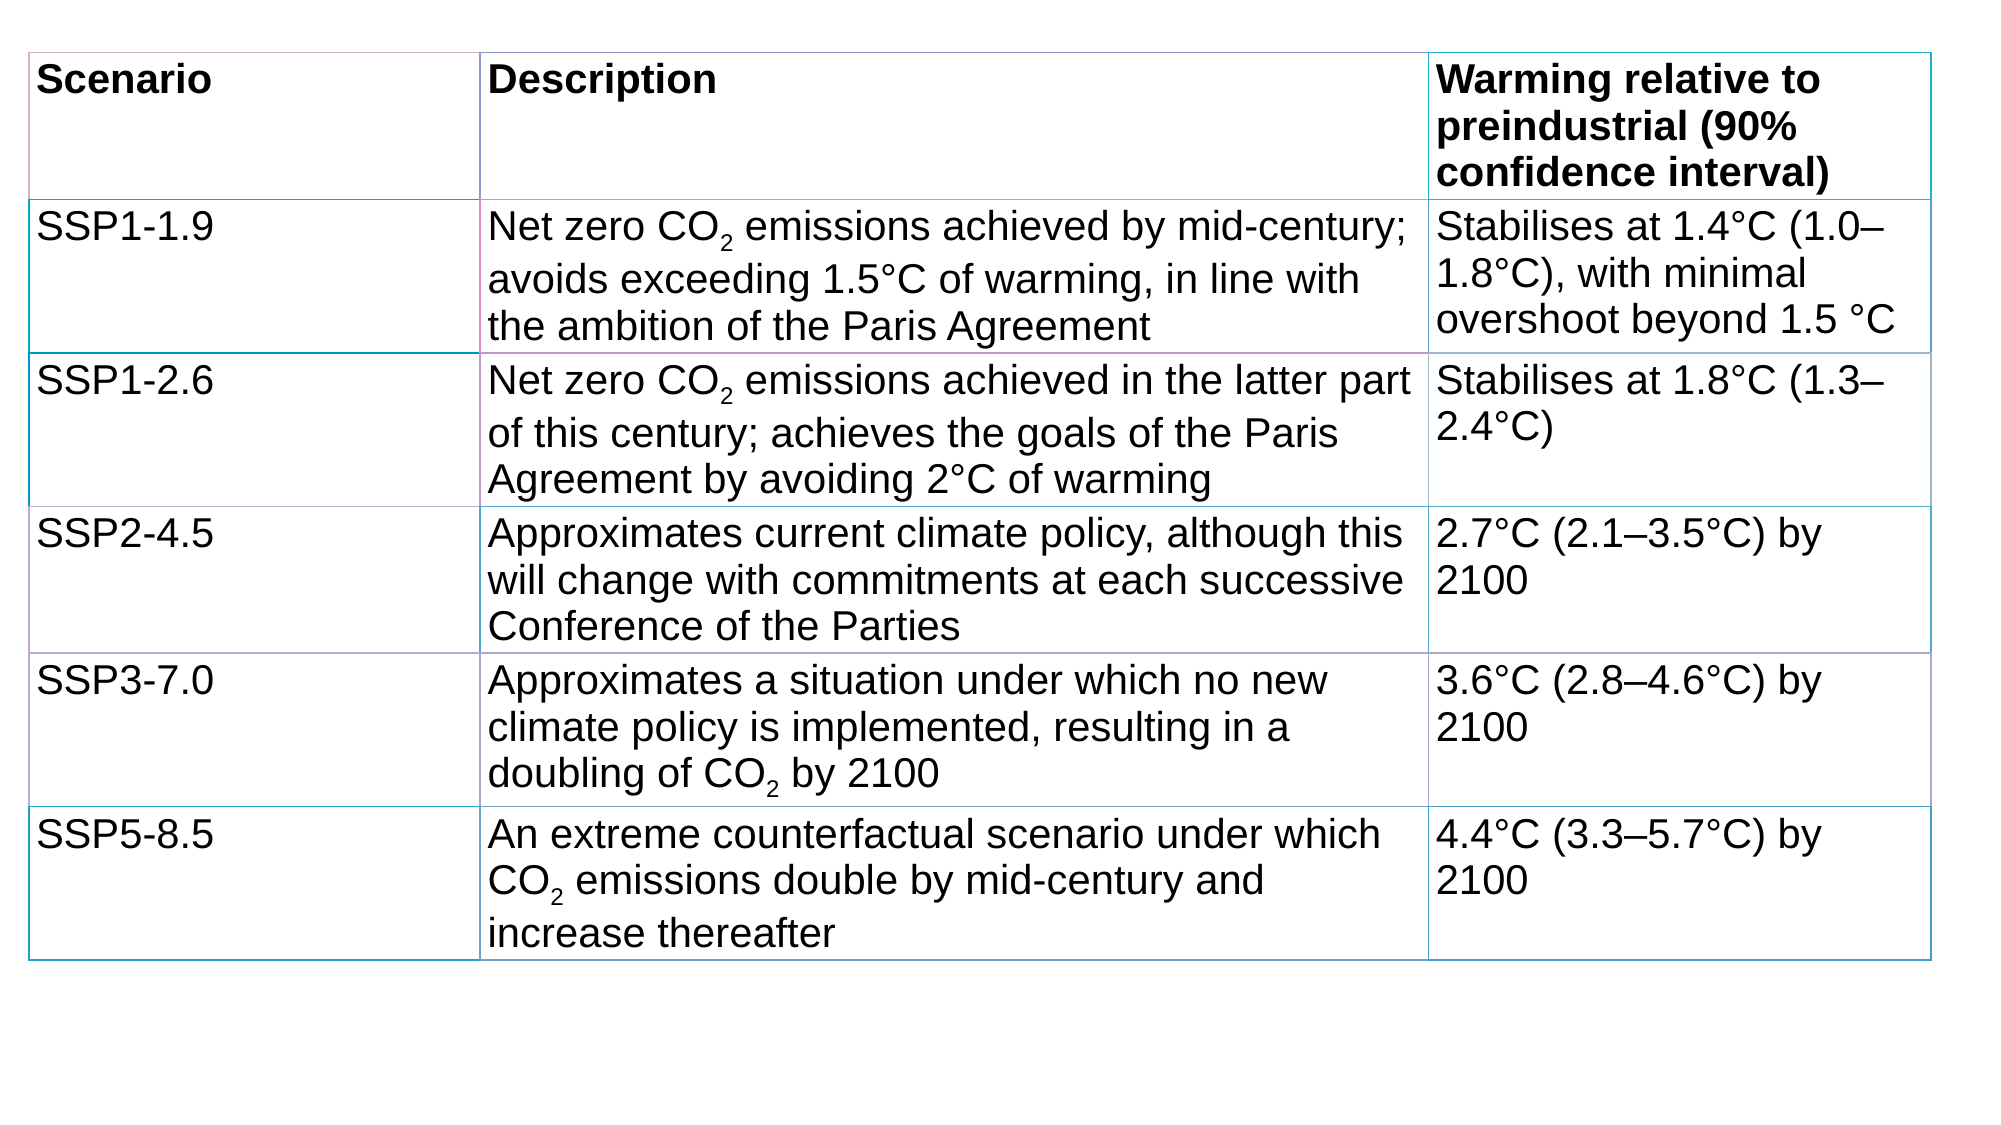

| Scenario | Description | Warming relative to preindustrial (90% confidence interval) |
| --- | --- | --- |
| SSP1-1.9 | Net zero CO2 emissions achieved by mid-century; avoids exceeding 1.5°C of warming, in line with the ambition of the Paris Agreement | Stabilises at 1.4°C (1.0–1.8°C), with minimal overshoot beyond 1.5 °C |
| SSP1-2.6 | Net zero CO2 emissions achieved in the latter part of this century; achieves the goals of the Paris Agreement by avoiding 2°C of warming | Stabilises at 1.8°C (1.3–2.4°C) |
| SSP2-4.5 | Approximates current climate policy, although this will change with commitments at each successive Conference of the Parties | 2.7°C (2.1–3.5°C) by 2100 |
| SSP3-7.0 | Approximates a situation under which no new climate policy is implemented, resulting in a doubling of CO2 by 2100 | 3.6°C (2.8–4.6°C) by 2100 |
| SSP5-8.5 | An extreme counterfactual scenario under which CO2 emissions double by mid-century and increase thereafter | 4.4°C (3.3–5.7°C) by 2100 |
#